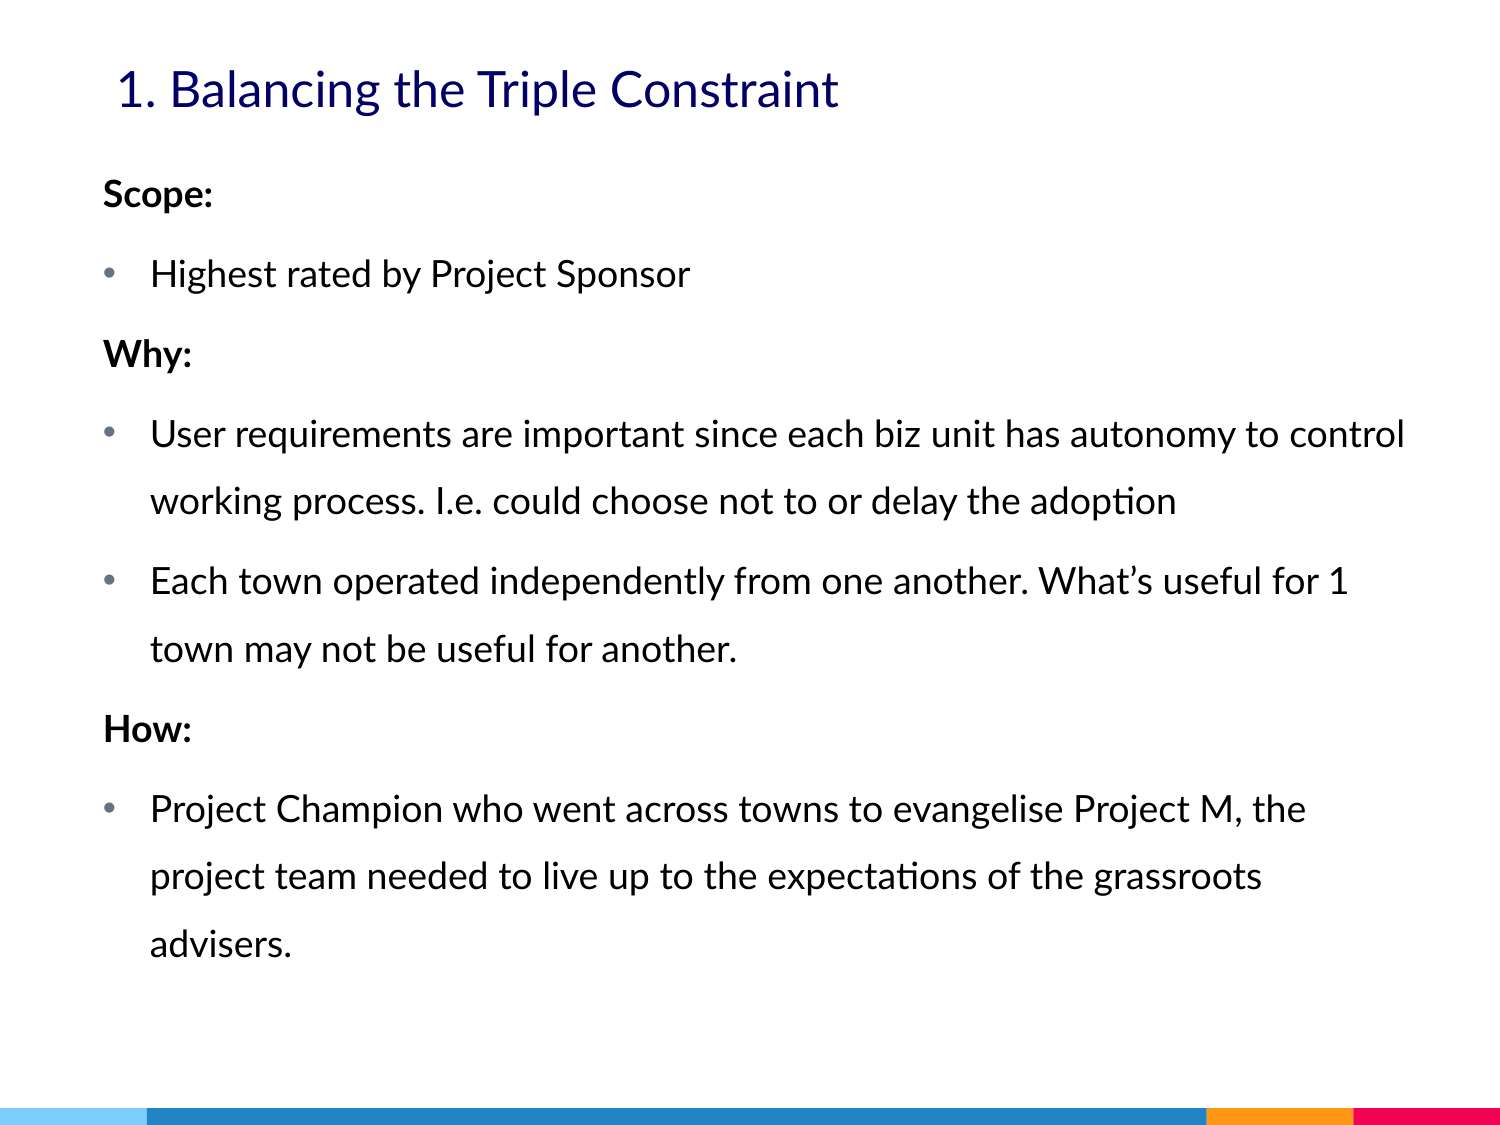

# 1. Balancing the Triple Constraint
Scope:
Highest rated by Project Sponsor
Why:
User requirements are important since each biz unit has autonomy to control working process. I.e. could choose not to or delay the adoption
Each town operated independently from one another. What’s useful for 1 town may not be useful for another.
How:
Project Champion who went across towns to evangelise Project M, the project team needed to live up to the expectations of the grassroots advisers.